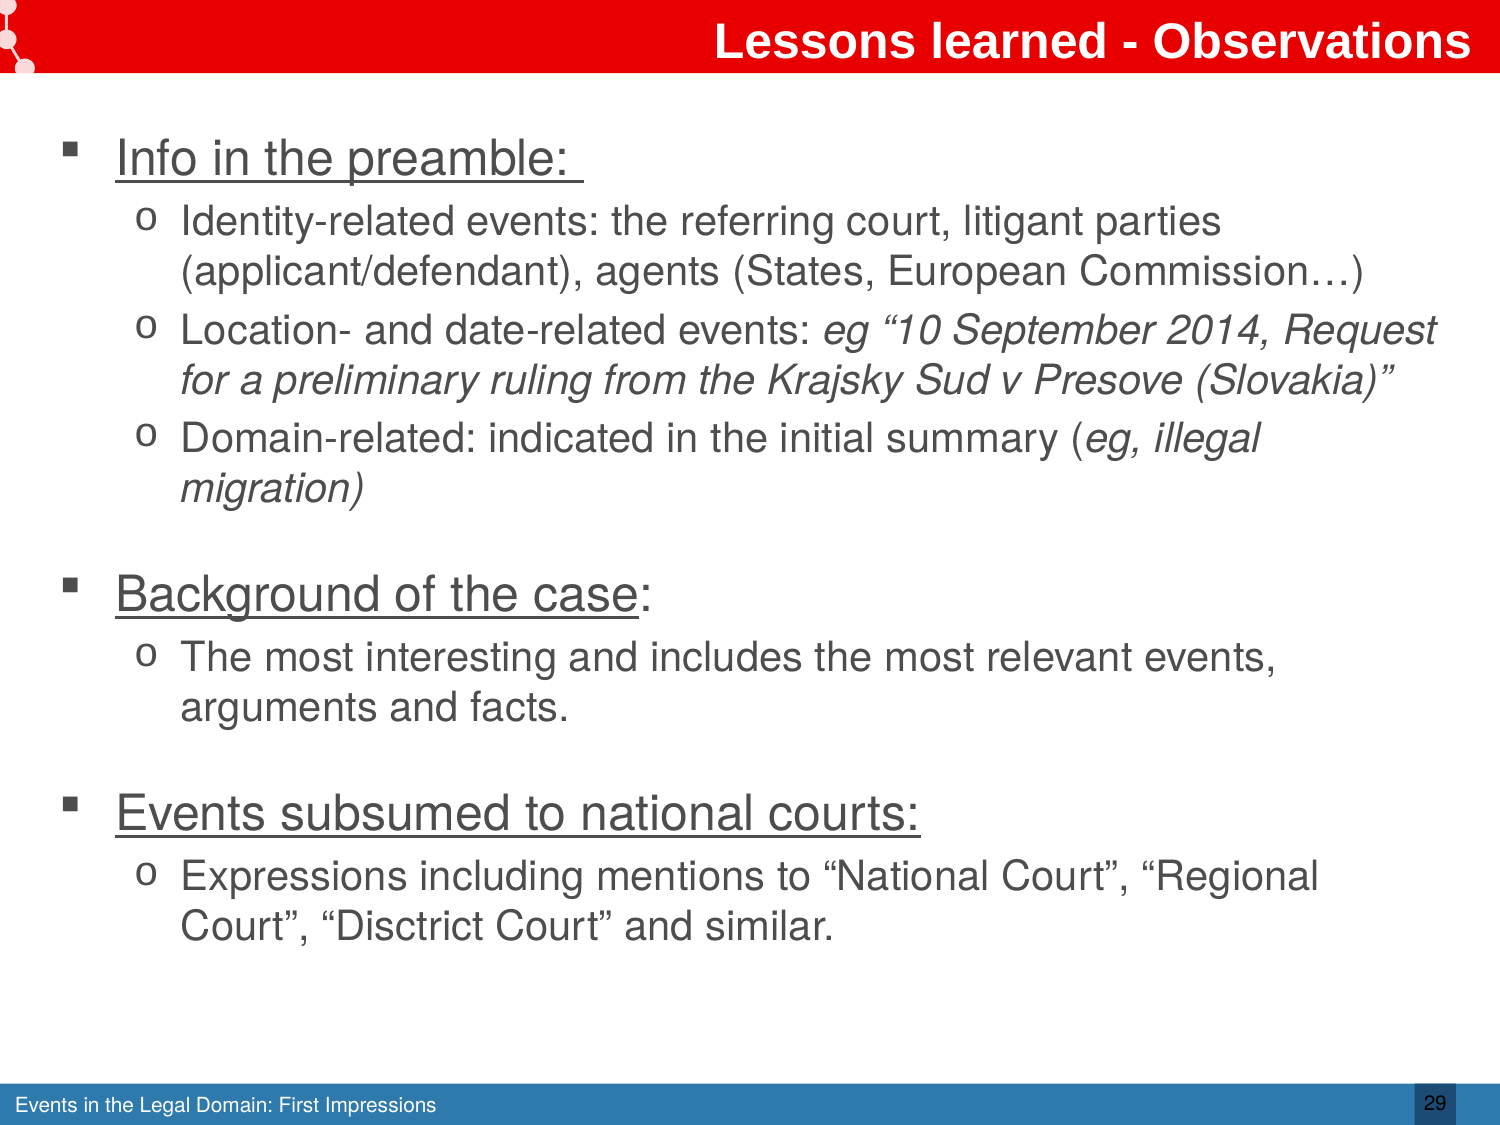

# Lessons learned - Observations
Info in the preamble:
Identity-related events: the referring court, litigant parties (applicant/defendant), agents (States, European Commission…)
Location- and date-related events: eg “10 September 2014, Request for a preliminary ruling from the Krajsky Sud v Presove (Slovakia)”
Domain-related: indicated in the initial summary (eg, illegal migration)

Background of the case:
The most interesting and includes the most relevant events, arguments and facts.

Events subsumed to national courts:
Expressions including mentions to “National Court”, “Regional Court”, “Disctrict Court” and similar.

29